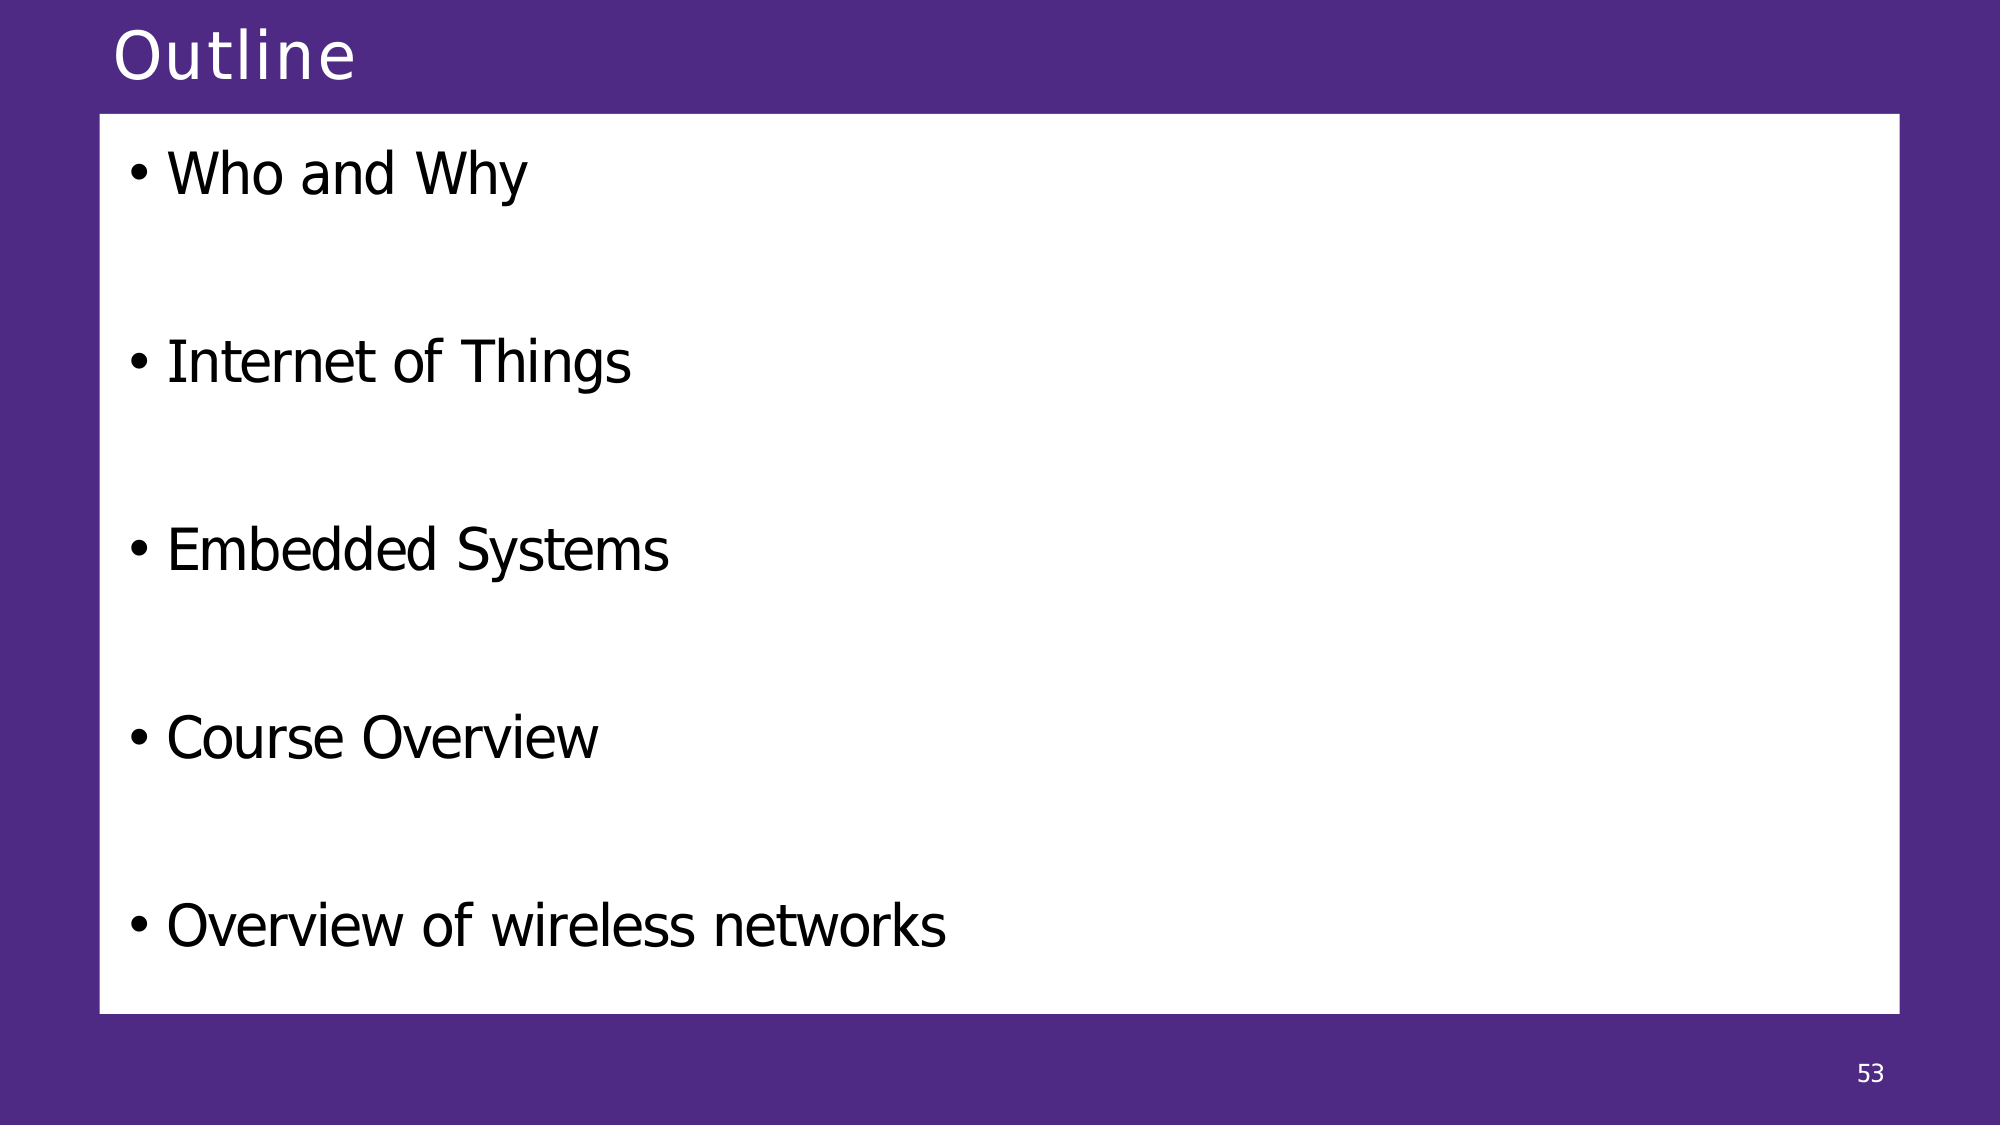

# Outline
Who and Why

Internet of Things

Embedded Systems

Course Overview

Overview of wireless networks

53